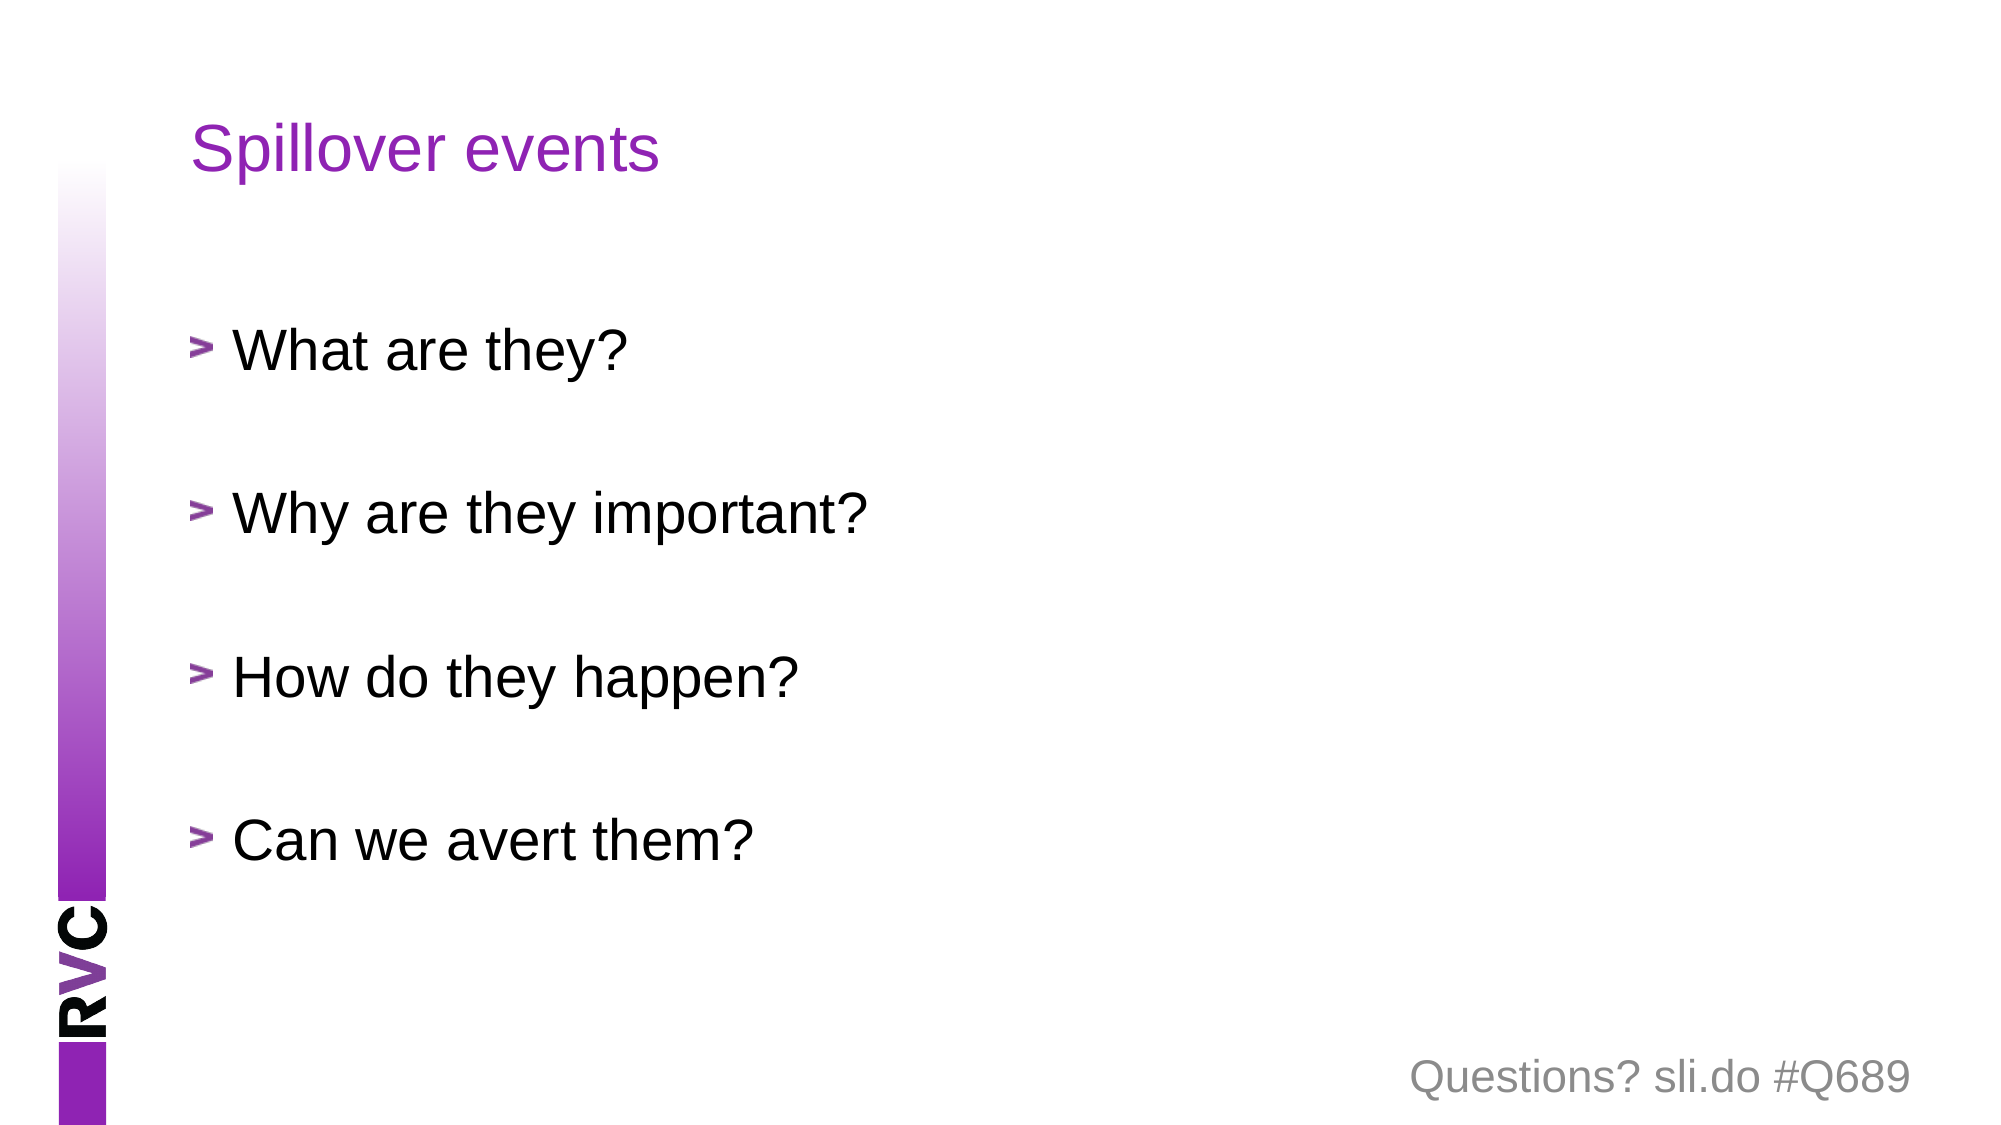

# Spillover events
What are they?

Why are they important?

How do they happen?

Can we avert them?
Questions? sli.do #Q689